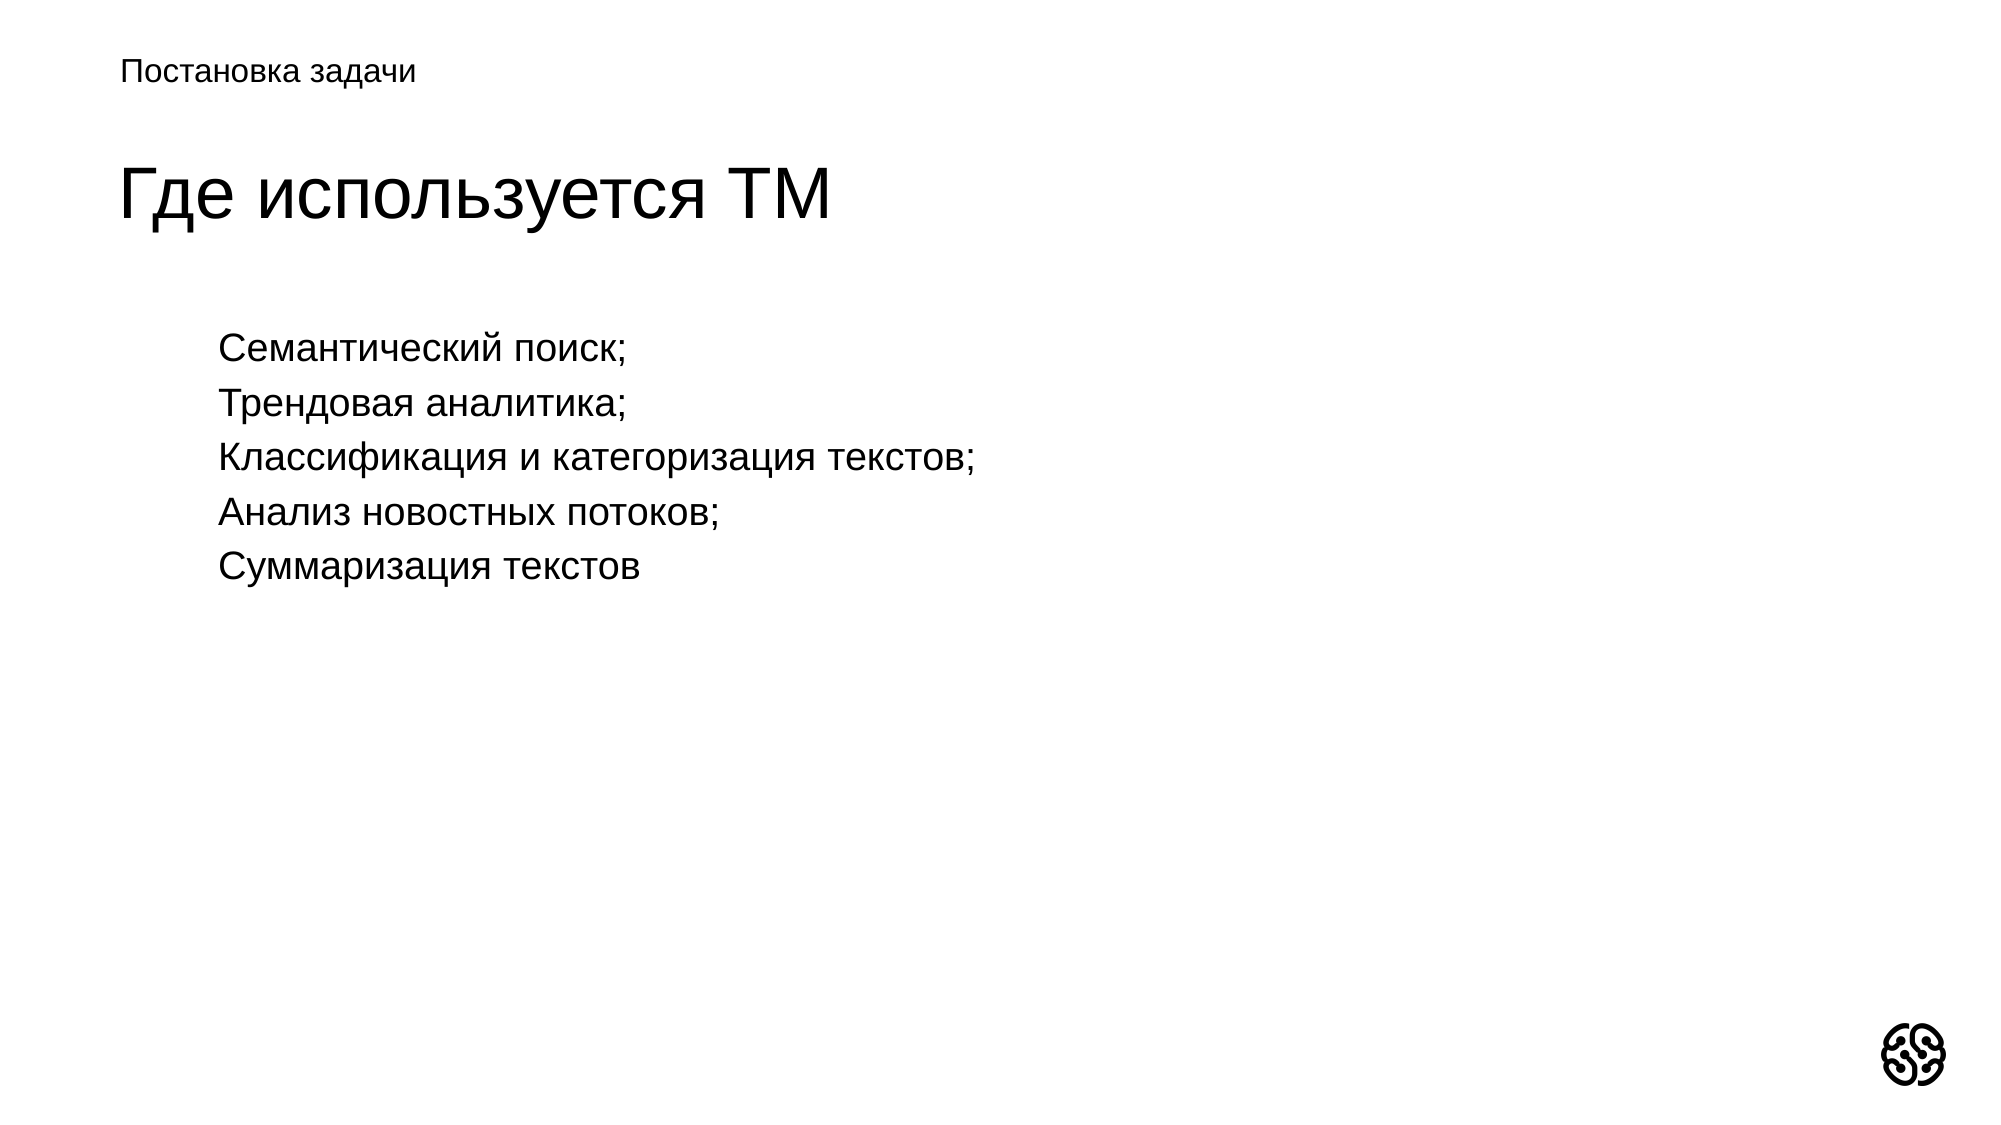

Постановка задачи
Где используется ТМ
Семантический поиск;
Трендовая аналитика;
Классификация и категоризация текстов;
Анализ новостных потоков;
Суммаризация текстов